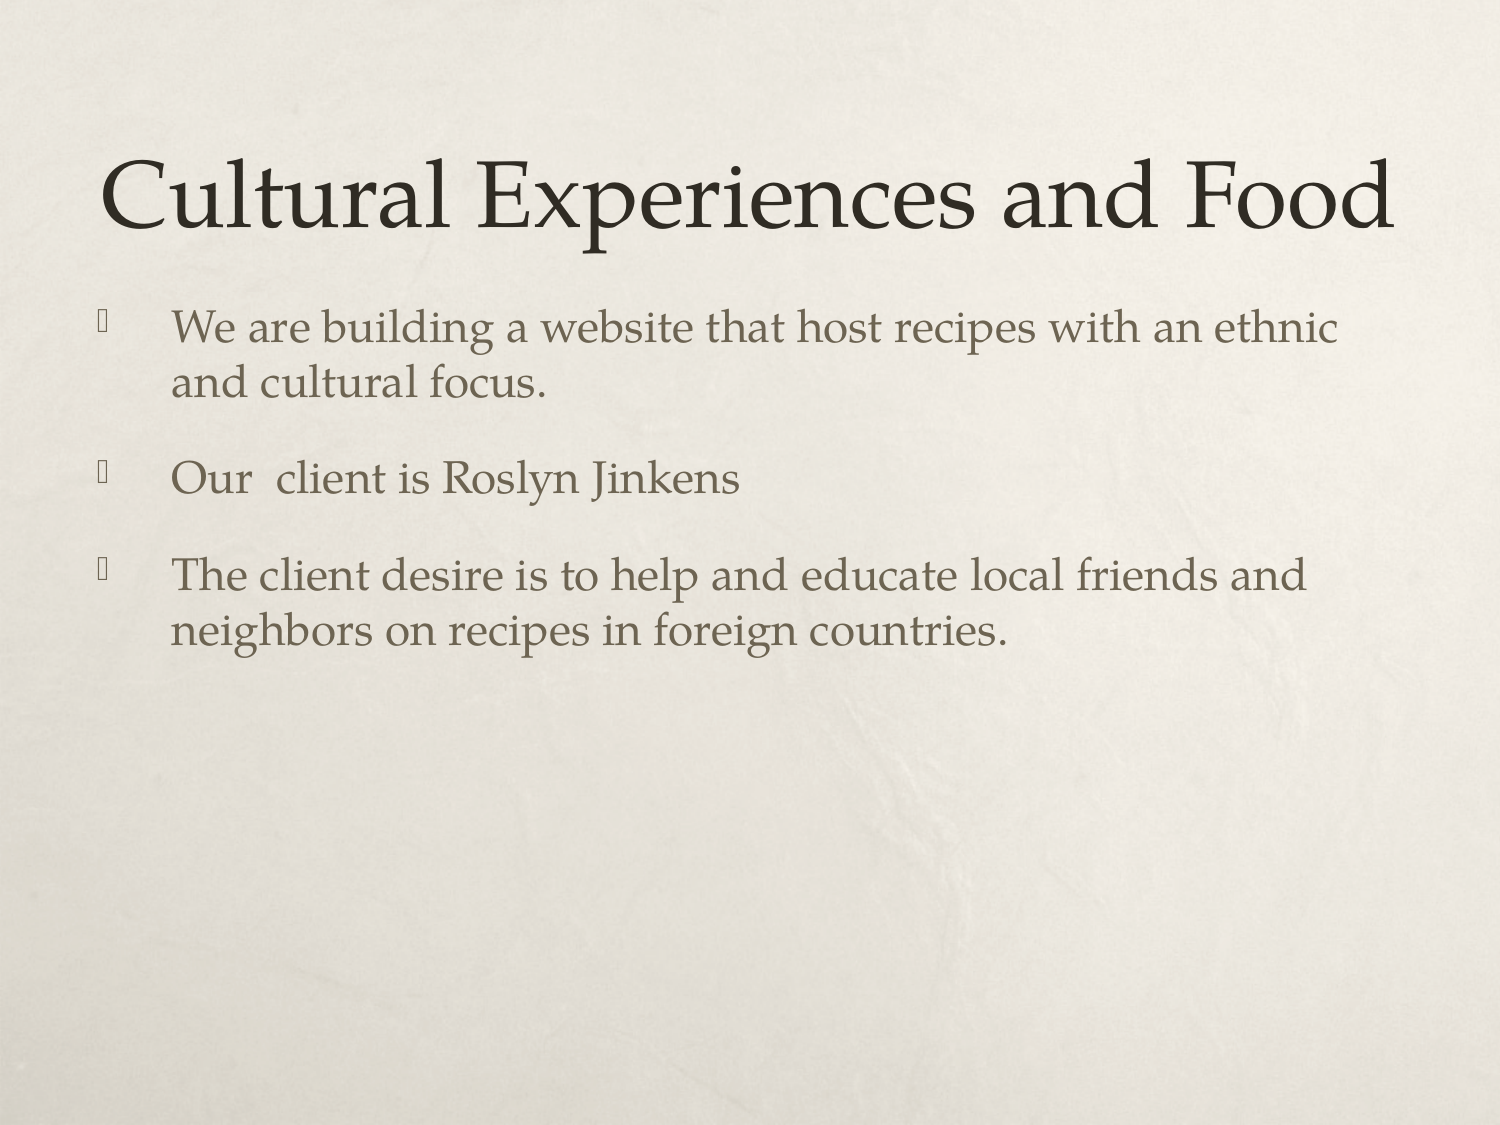

# Cultural Experiences and Food
We are building a website that host recipes with an ethnic and cultural focus.
Our  client is Roslyn Jinkens
The client desire is to help and educate local friends and neighbors on recipes in foreign countries.